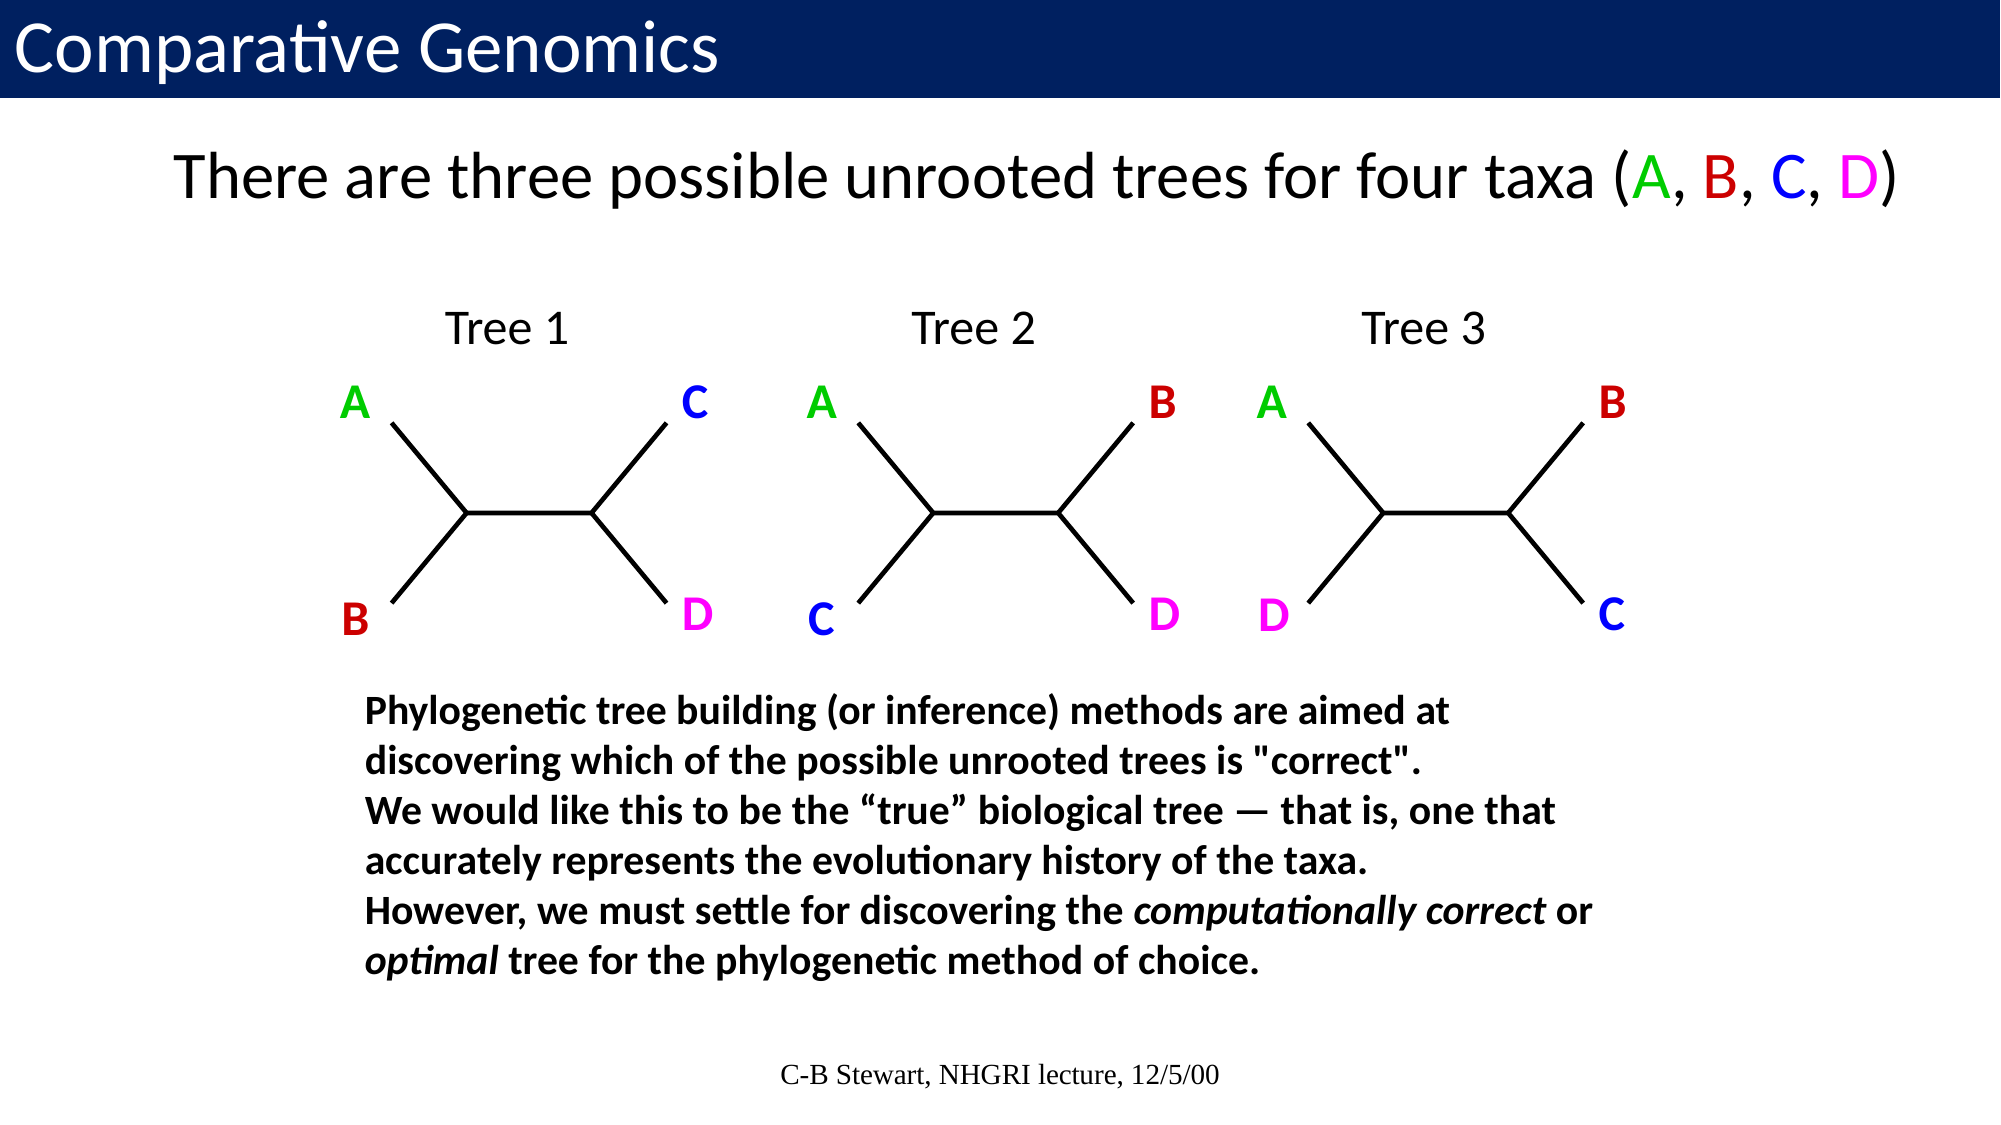

Comparative Genomics
There are three possible unrooted trees for four taxa (A, B, C, D)
Tree 1
A
C

D
B
Tree 2
A
B

D
C
Tree 3
A
B

C
D
Phylogenetic tree building (or inference) methods are aimed at discovering which of the possible unrooted trees is "correct".
We would like this to be the “true” biological tree — that is, one that accurately represents the evolutionary history of the taxa.
However, we must settle for discovering the computationally correct or optimal tree for the phylogenetic method of choice.

C-B Stewart, NHGRI lecture, 12/5/00